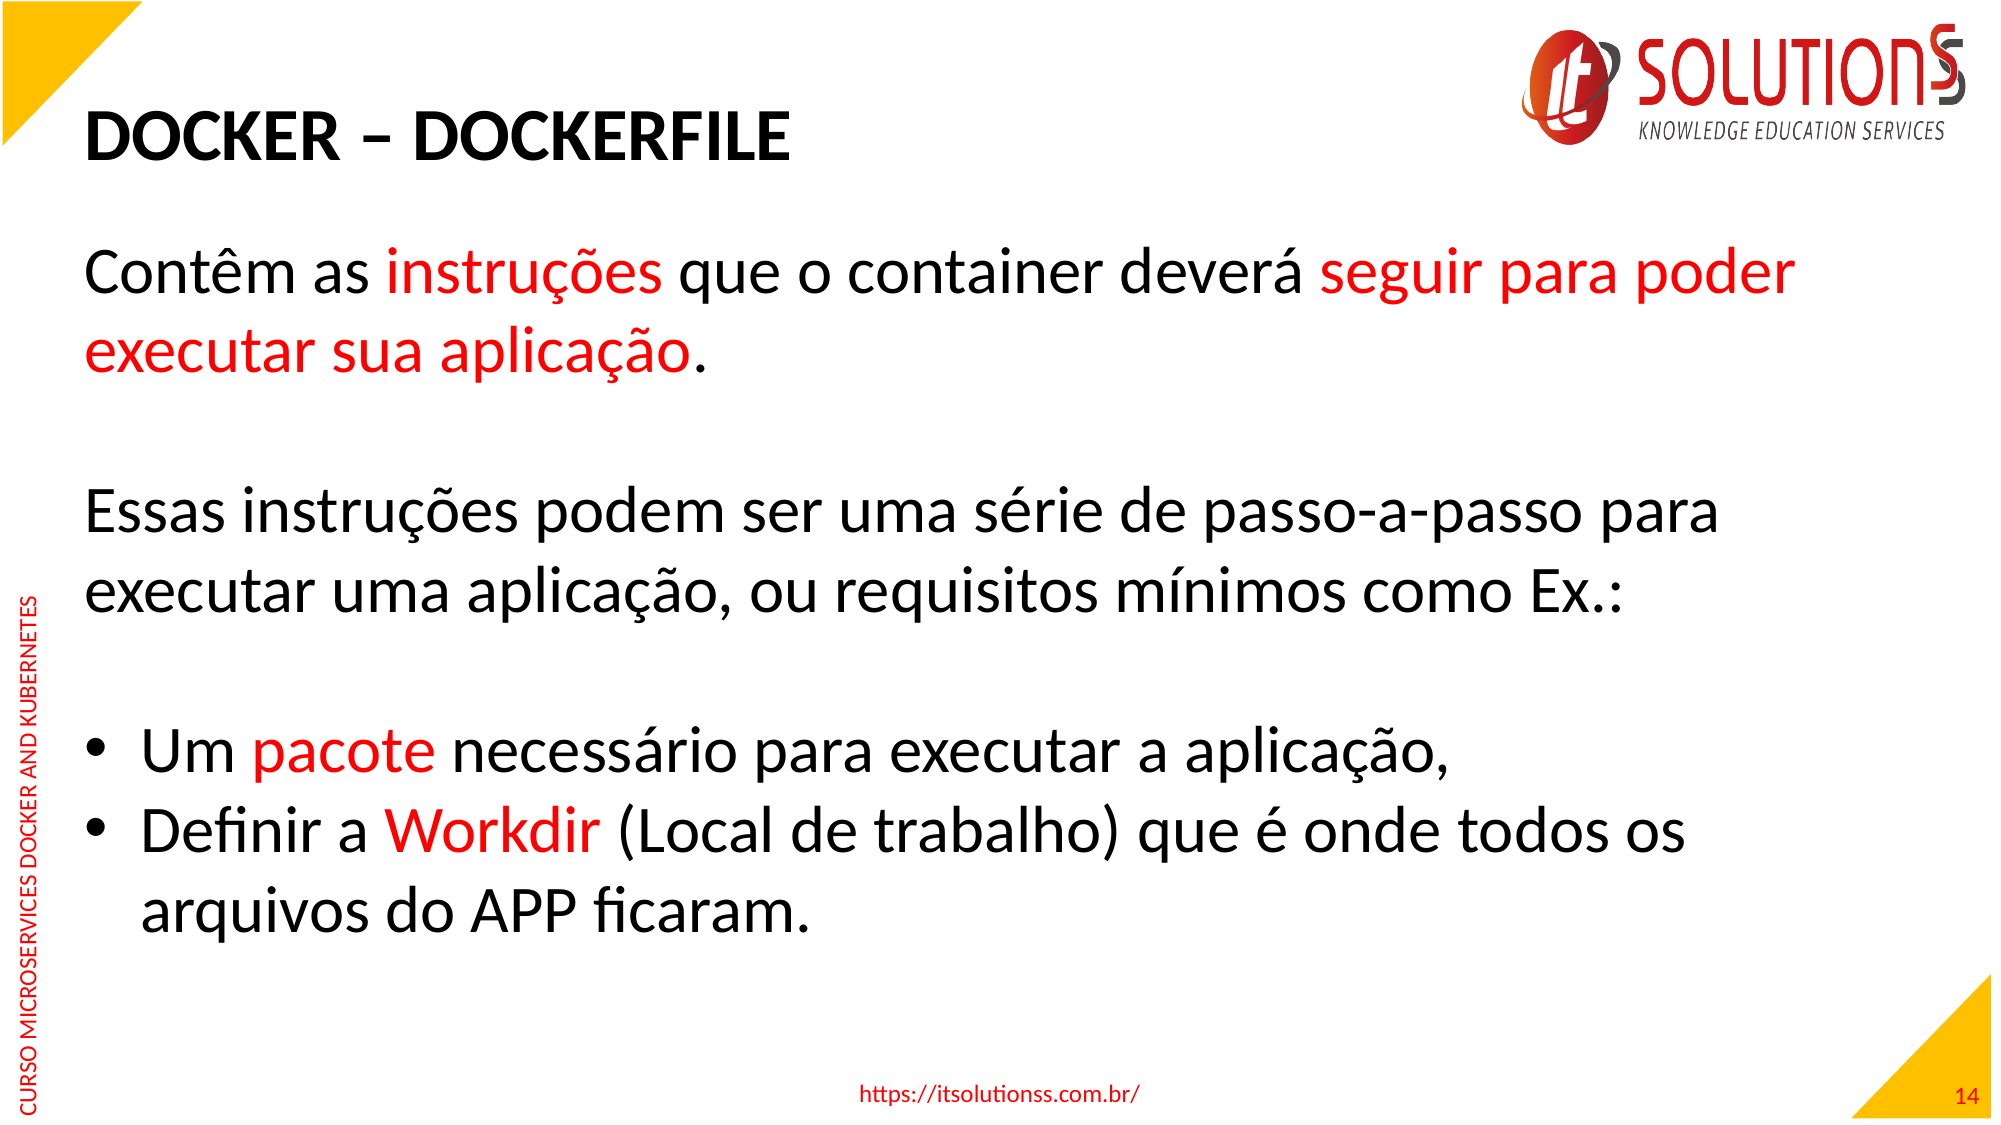

DOCKER – DOCKERFILE
Contêm as instruções que o container deverá seguir para poder
executar sua aplicação.

Essas instruções podem ser uma série de passo-a-passo para executar uma aplicação, ou requisitos mínimos como Ex.:

Um pacote necessário para executar a aplicação,
Definir a Workdir (Local de trabalho) que é onde todos os arquivos do APP ficaram.
https://itsolutionss.com.br/
14